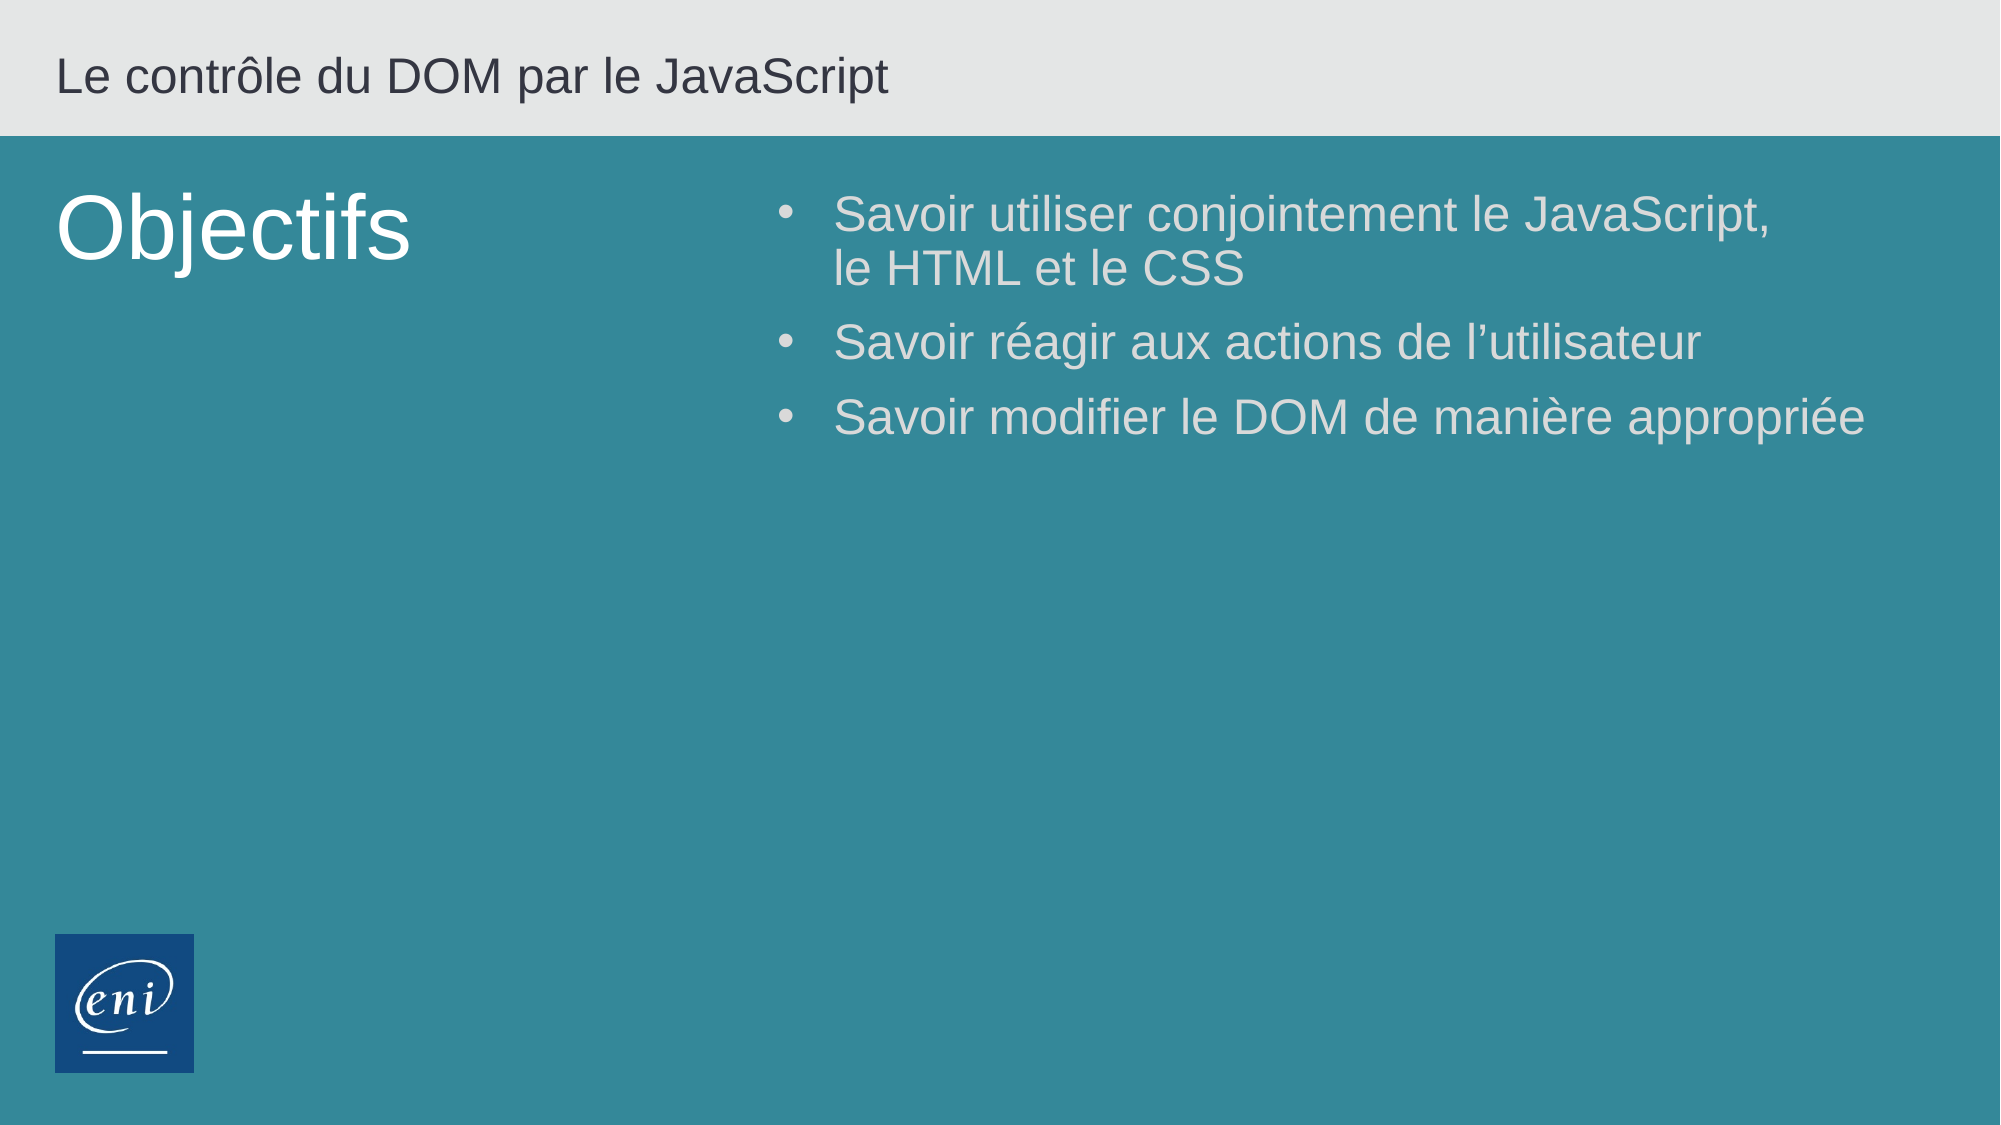

Le contrôle du DOM par le JavaScript
# Objectifs
Savoir utiliser conjointement le JavaScript,
le HTML et le CSS
Savoir réagir aux actions de l’utilisateur
Savoir modifier le DOM de manière appropriée